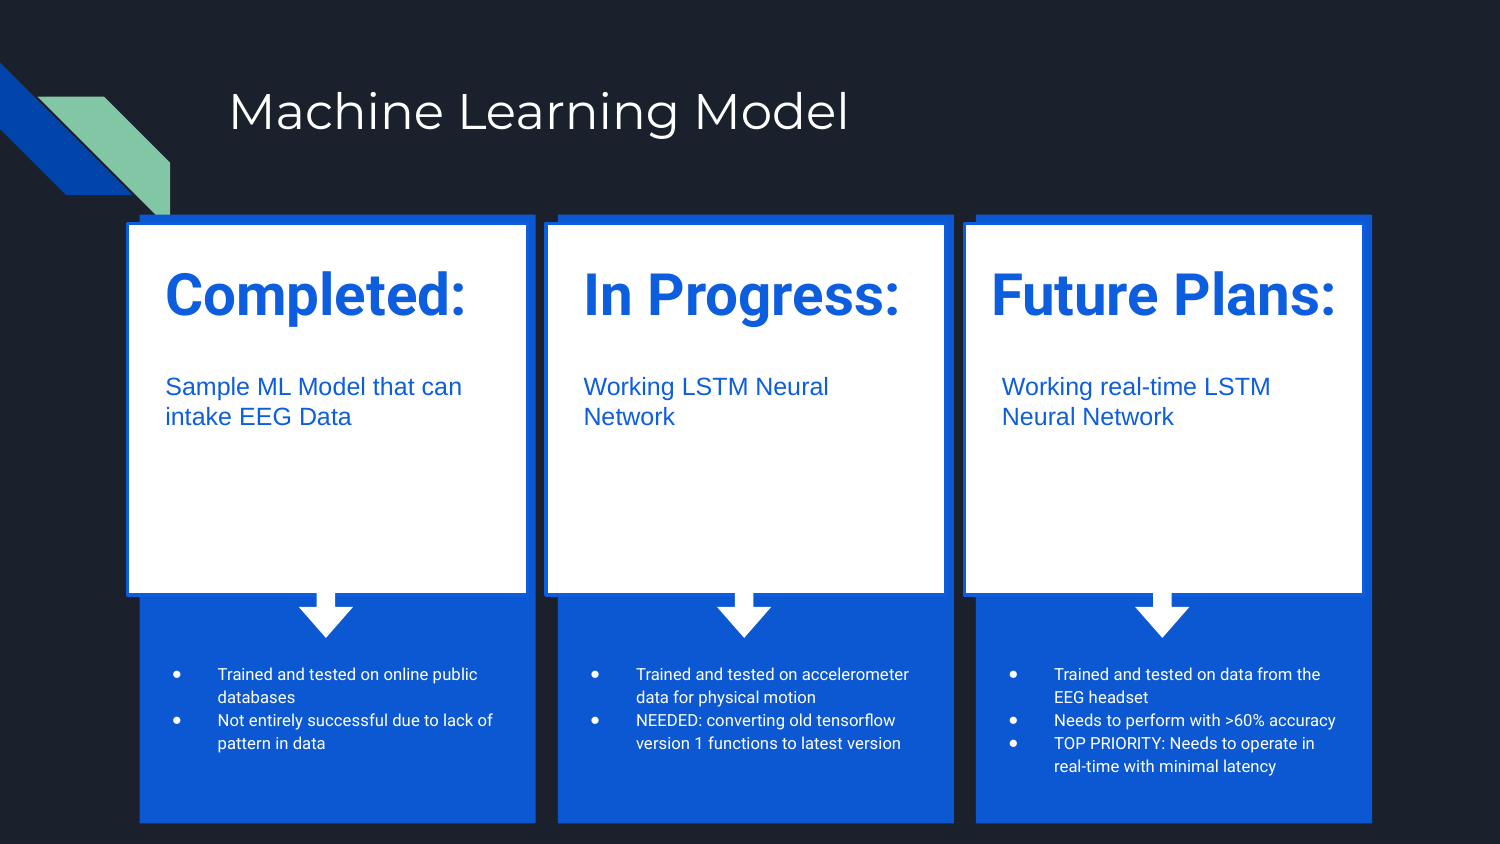

# Machine Learning Model

Completed:
Sample ML Model that can intake EEG Data

Trained and tested on online public databases
Not entirely successful due to lack of pattern in data

In Progress:
Working LSTM Neural Network

Trained and tested on accelerometer data for physical motion
NEEDED: converting old tensorflow version 1 functions to latest version

Future Plans:
Working real-time LSTM Neural Network

Trained and tested on data from the EEG headset
Needs to perform with >60% accuracy
TOP PRIORITY: Needs to operate in real-time with minimal latency